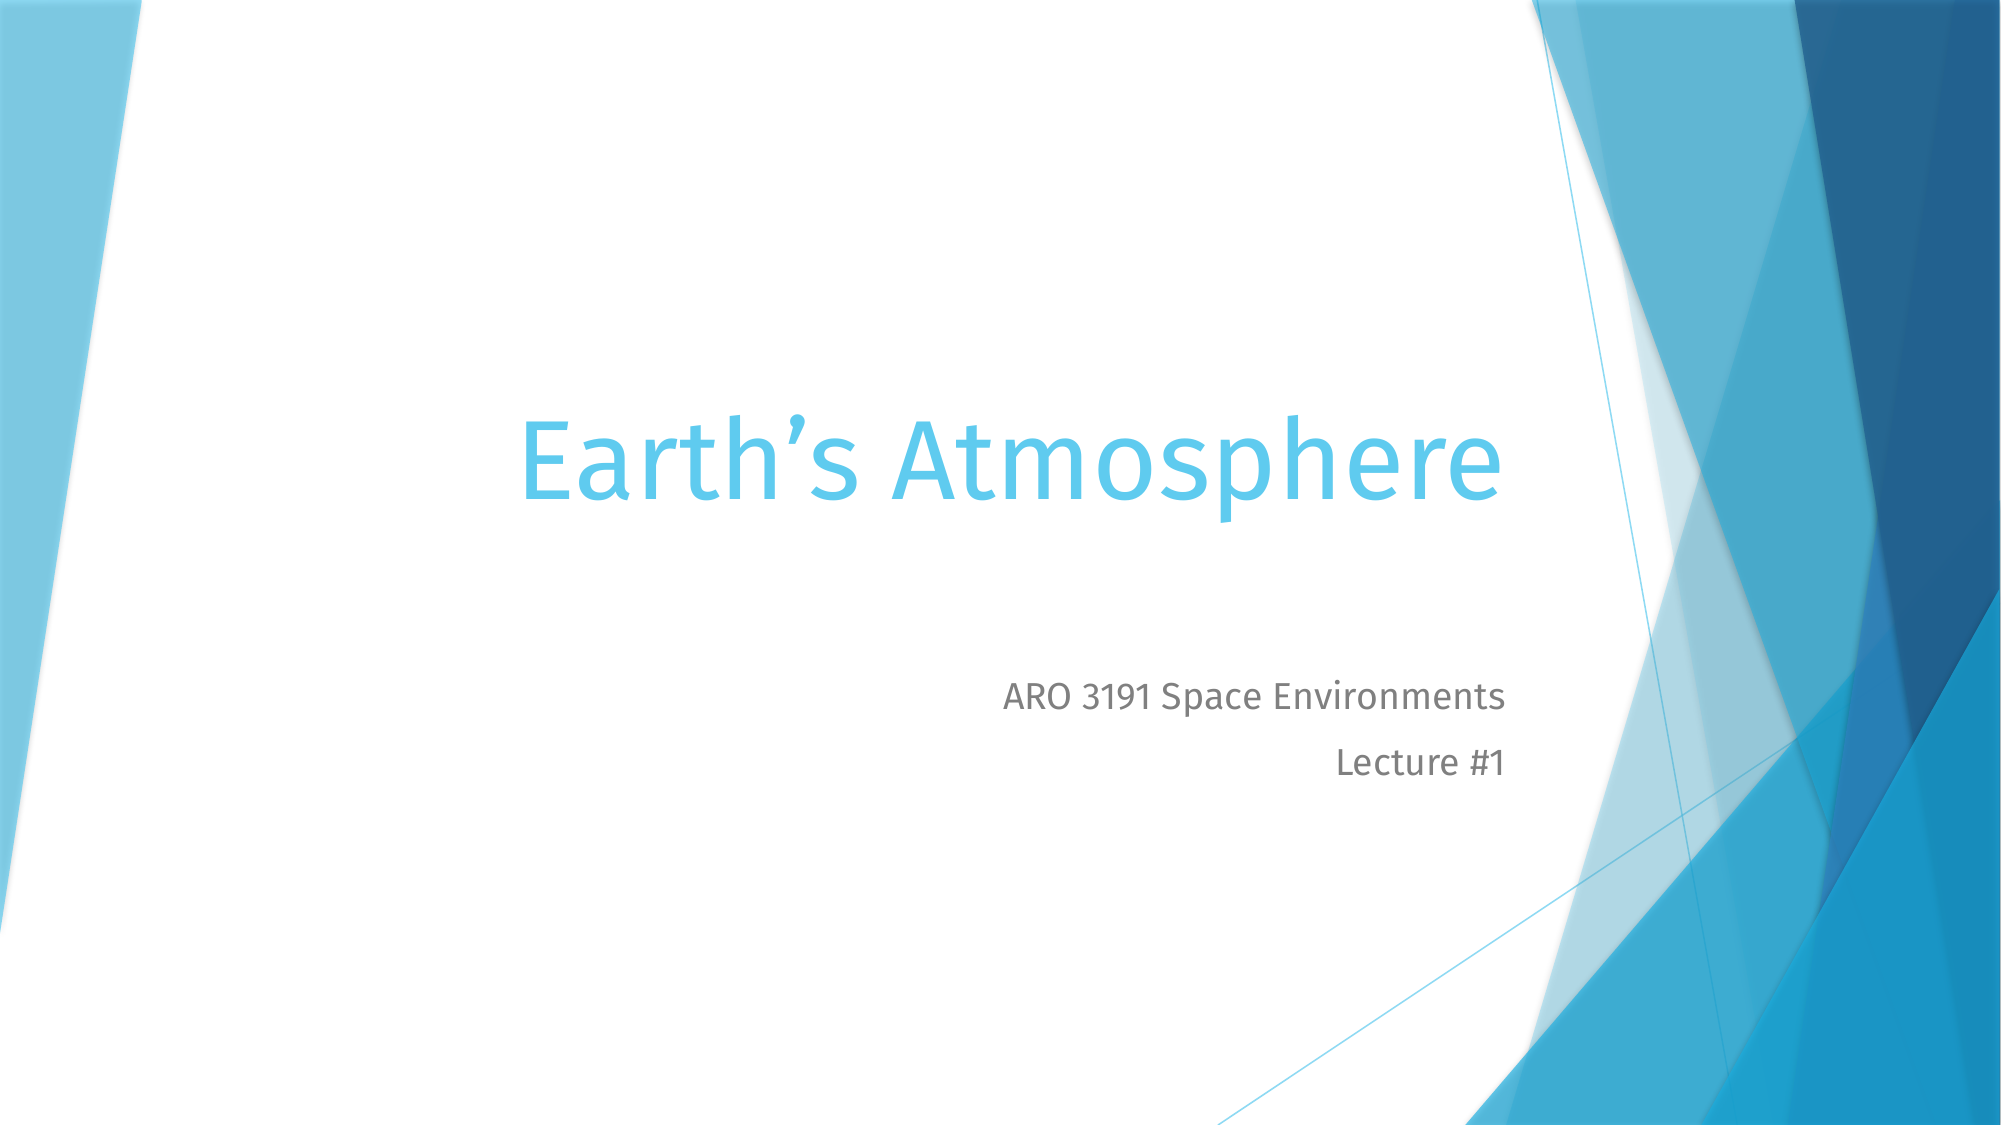

# Earth’s Atmosphere
ARO 3191 Space Environments
Lecture #1